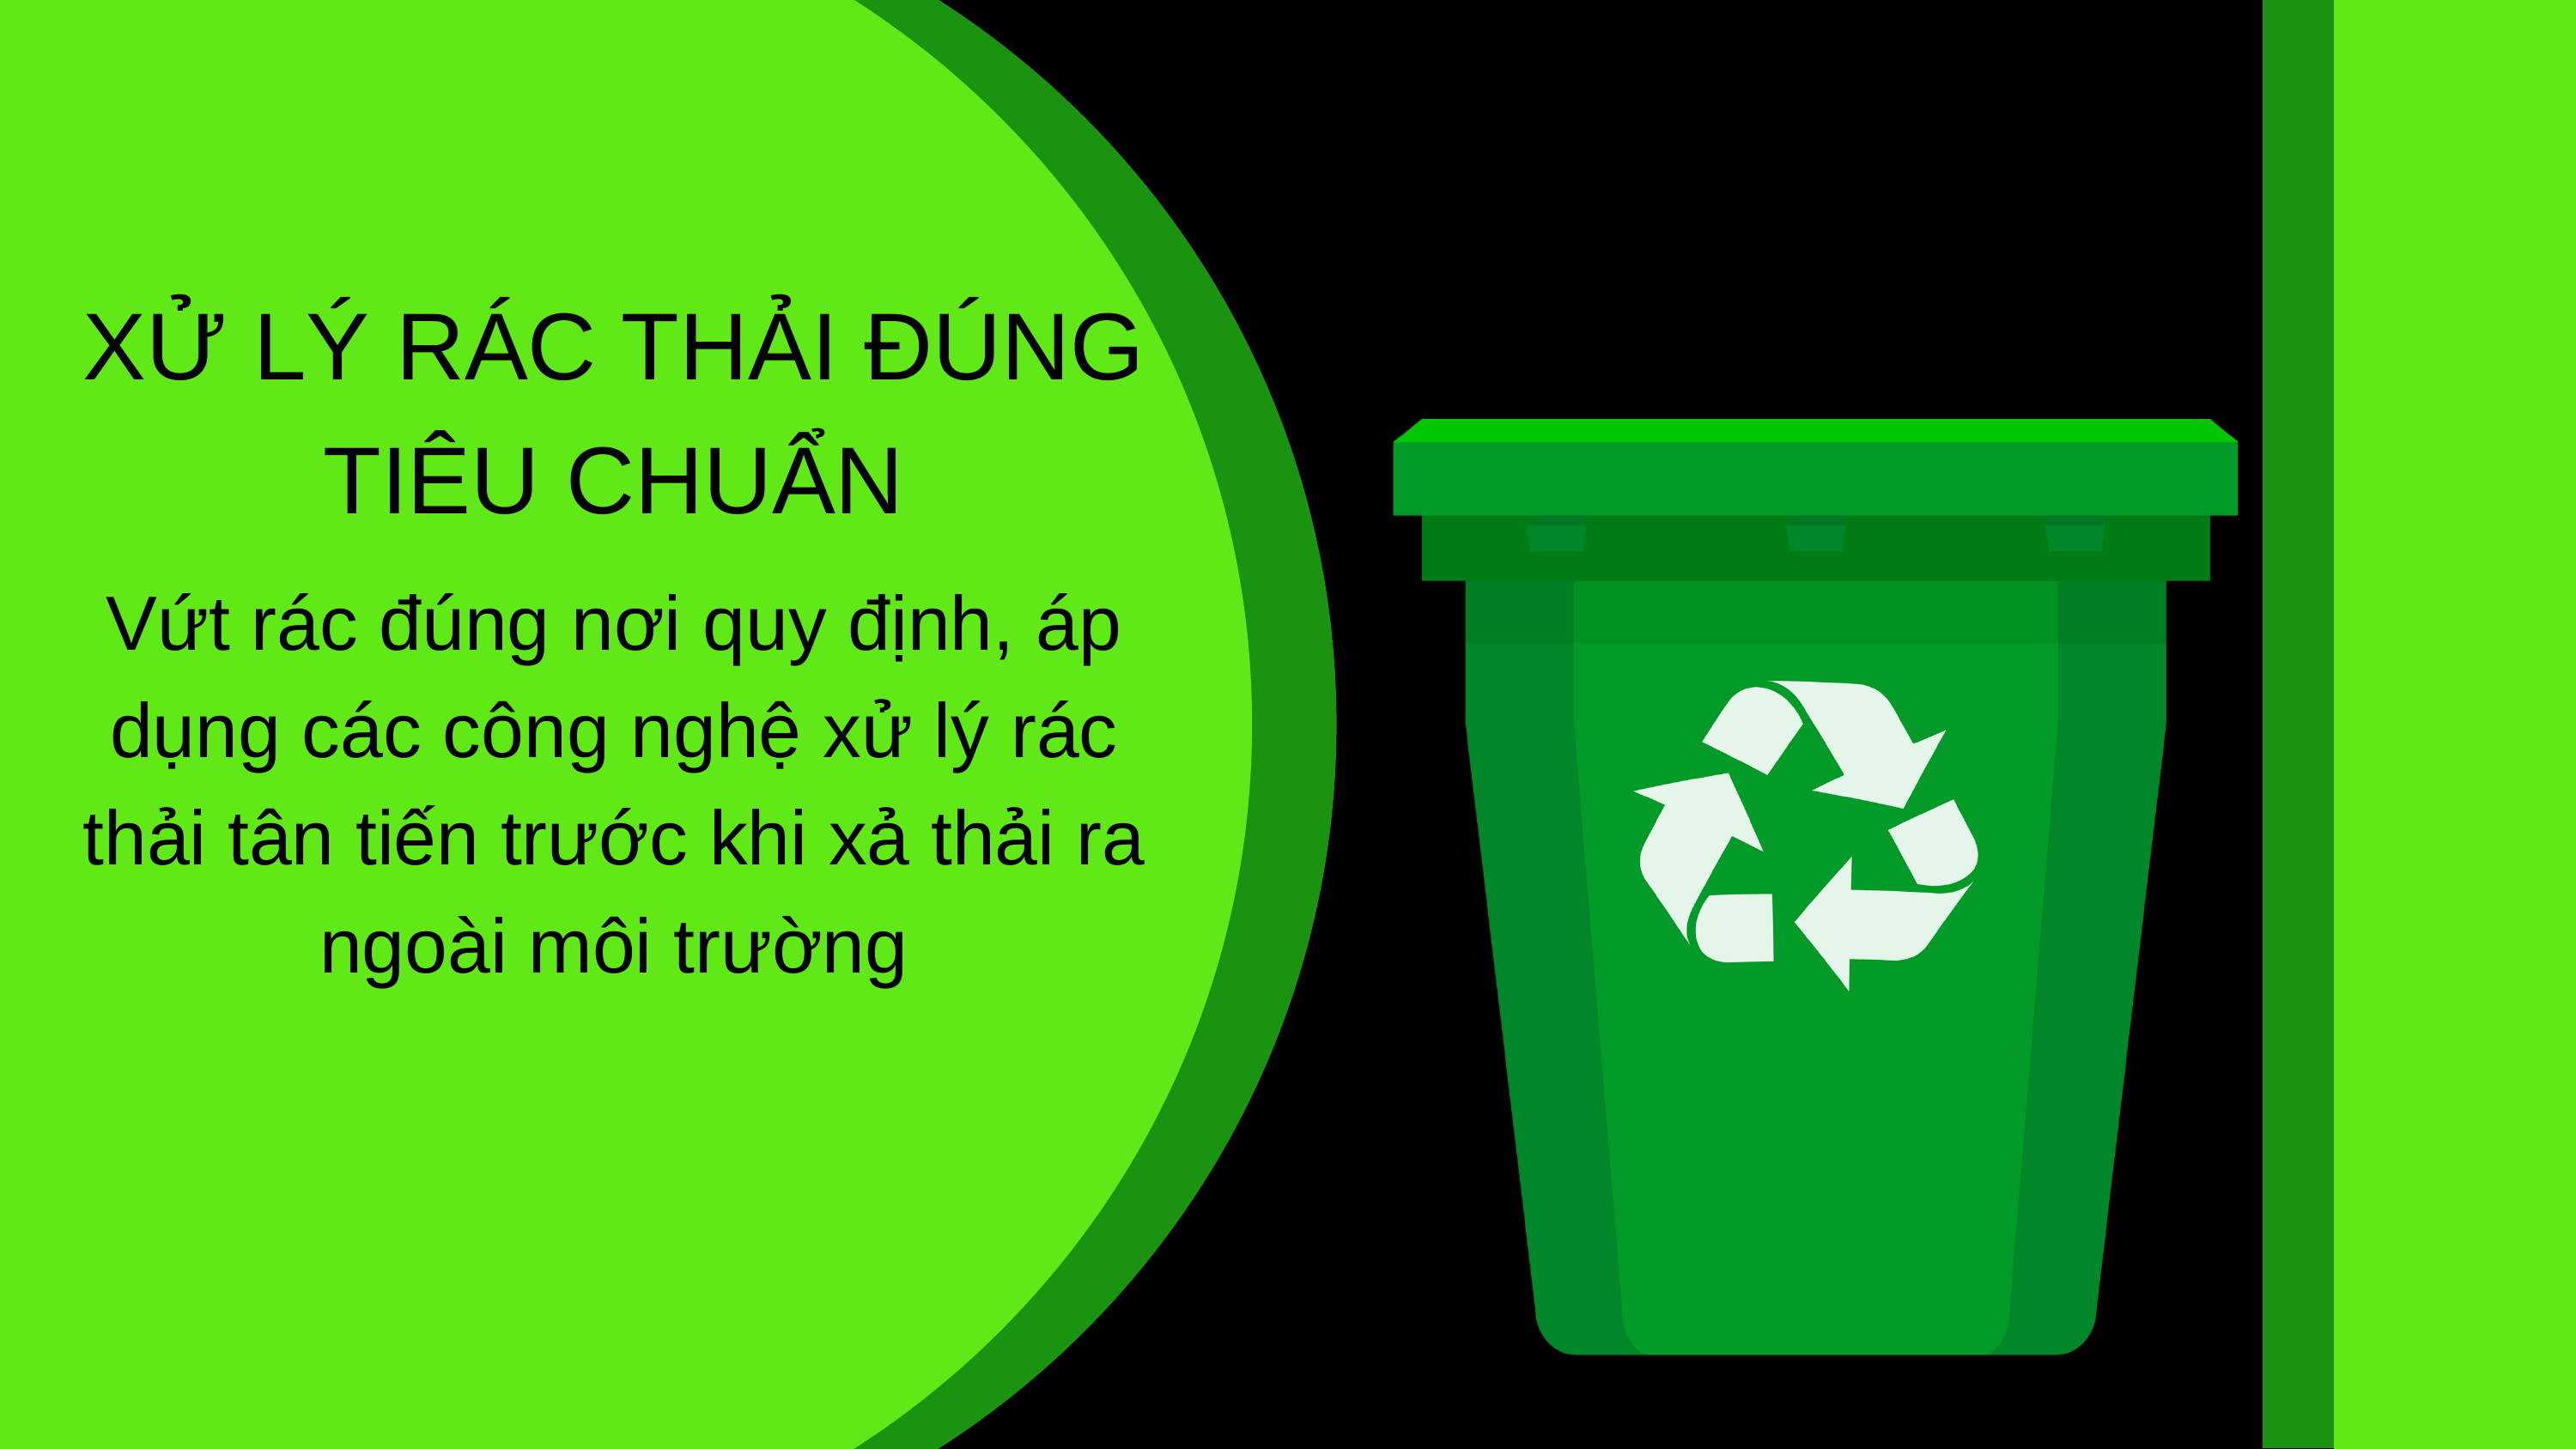

XỬ LÝ RÁC THẢI ĐÚNG TIÊU CHUẨN

Vứt rác đúng nơi quy định, áp dụng các công nghệ xử lý rác thải tân tiến trước khi xả thải ra ngoài môi trường